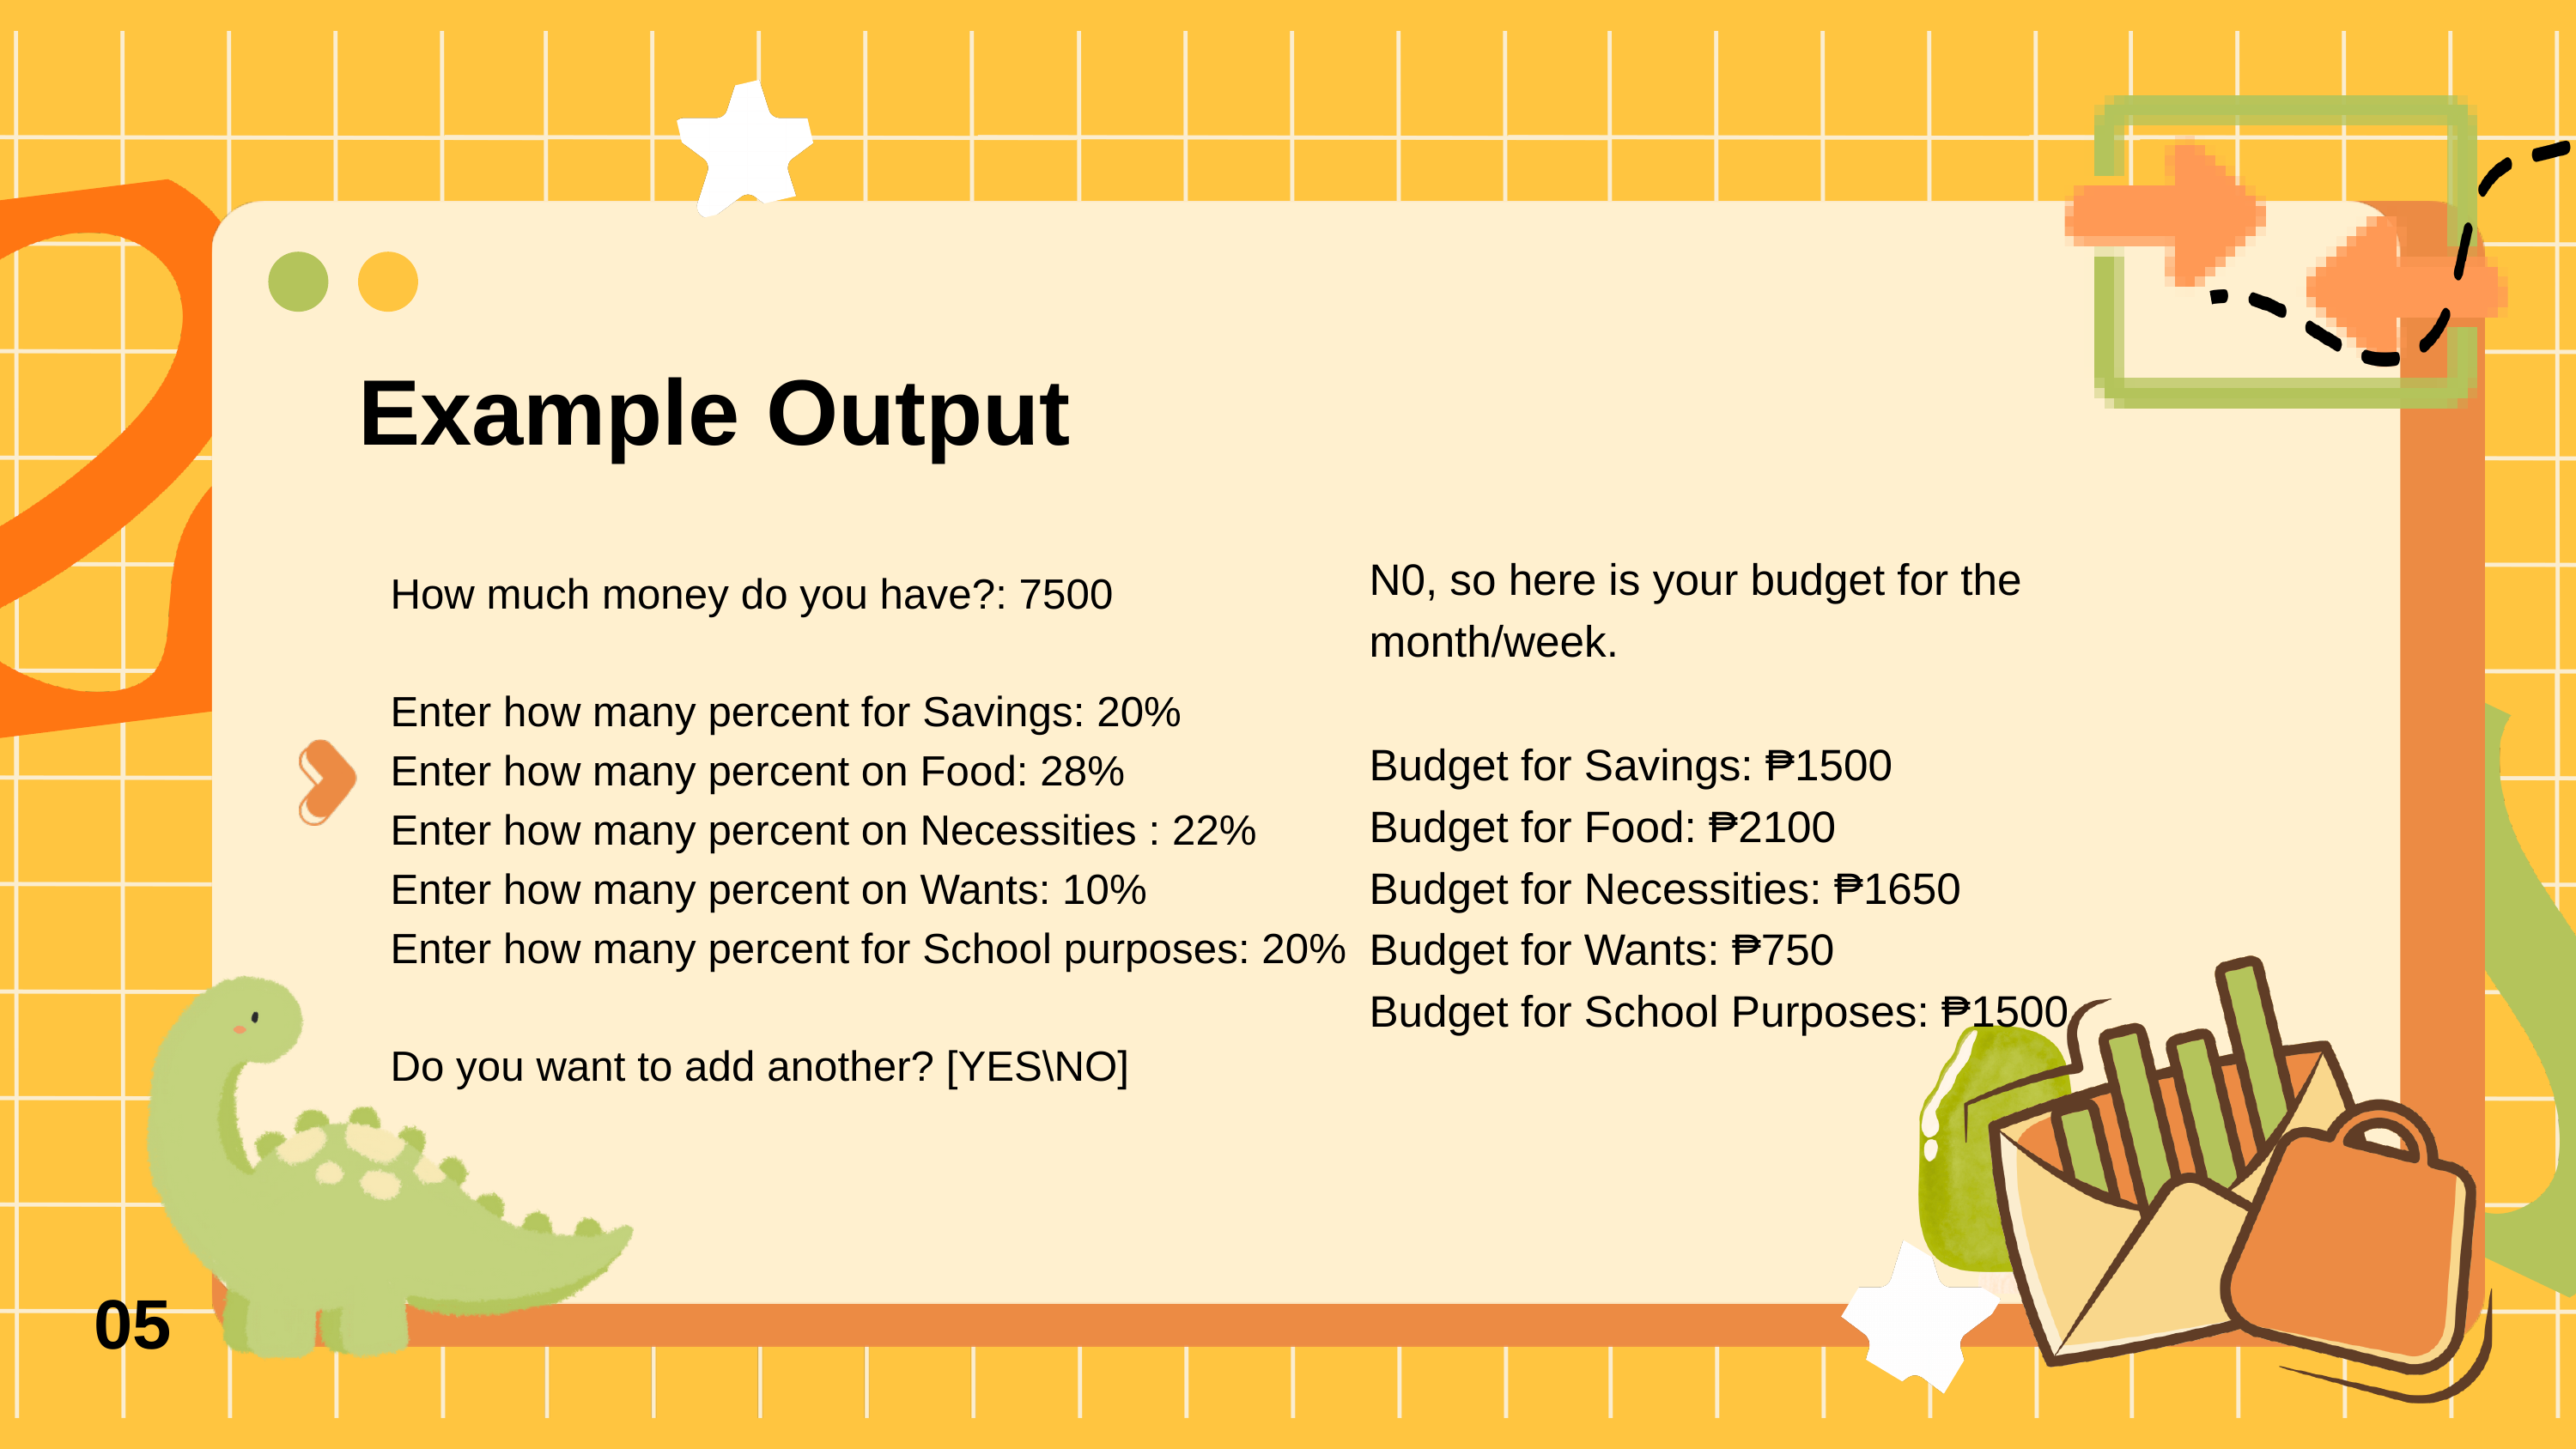

Example Output
N0, so here is your budget for the month/week.

Budget for Savings: ₱1500
Budget for Food: ₱2100
Budget for Necessities: ₱1650
Budget for Wants: ₱750
Budget for School Purposes: ₱1500

How much money do you have?: 7500

Enter how many percent for Savings: 20%
Enter how many percent on Food: 28%
Enter how many percent on Necessities : 22%
Enter how many percent on Wants: 10%
Enter how many percent for School purposes: 20%

Do you want to add another? [YES\NO]

05